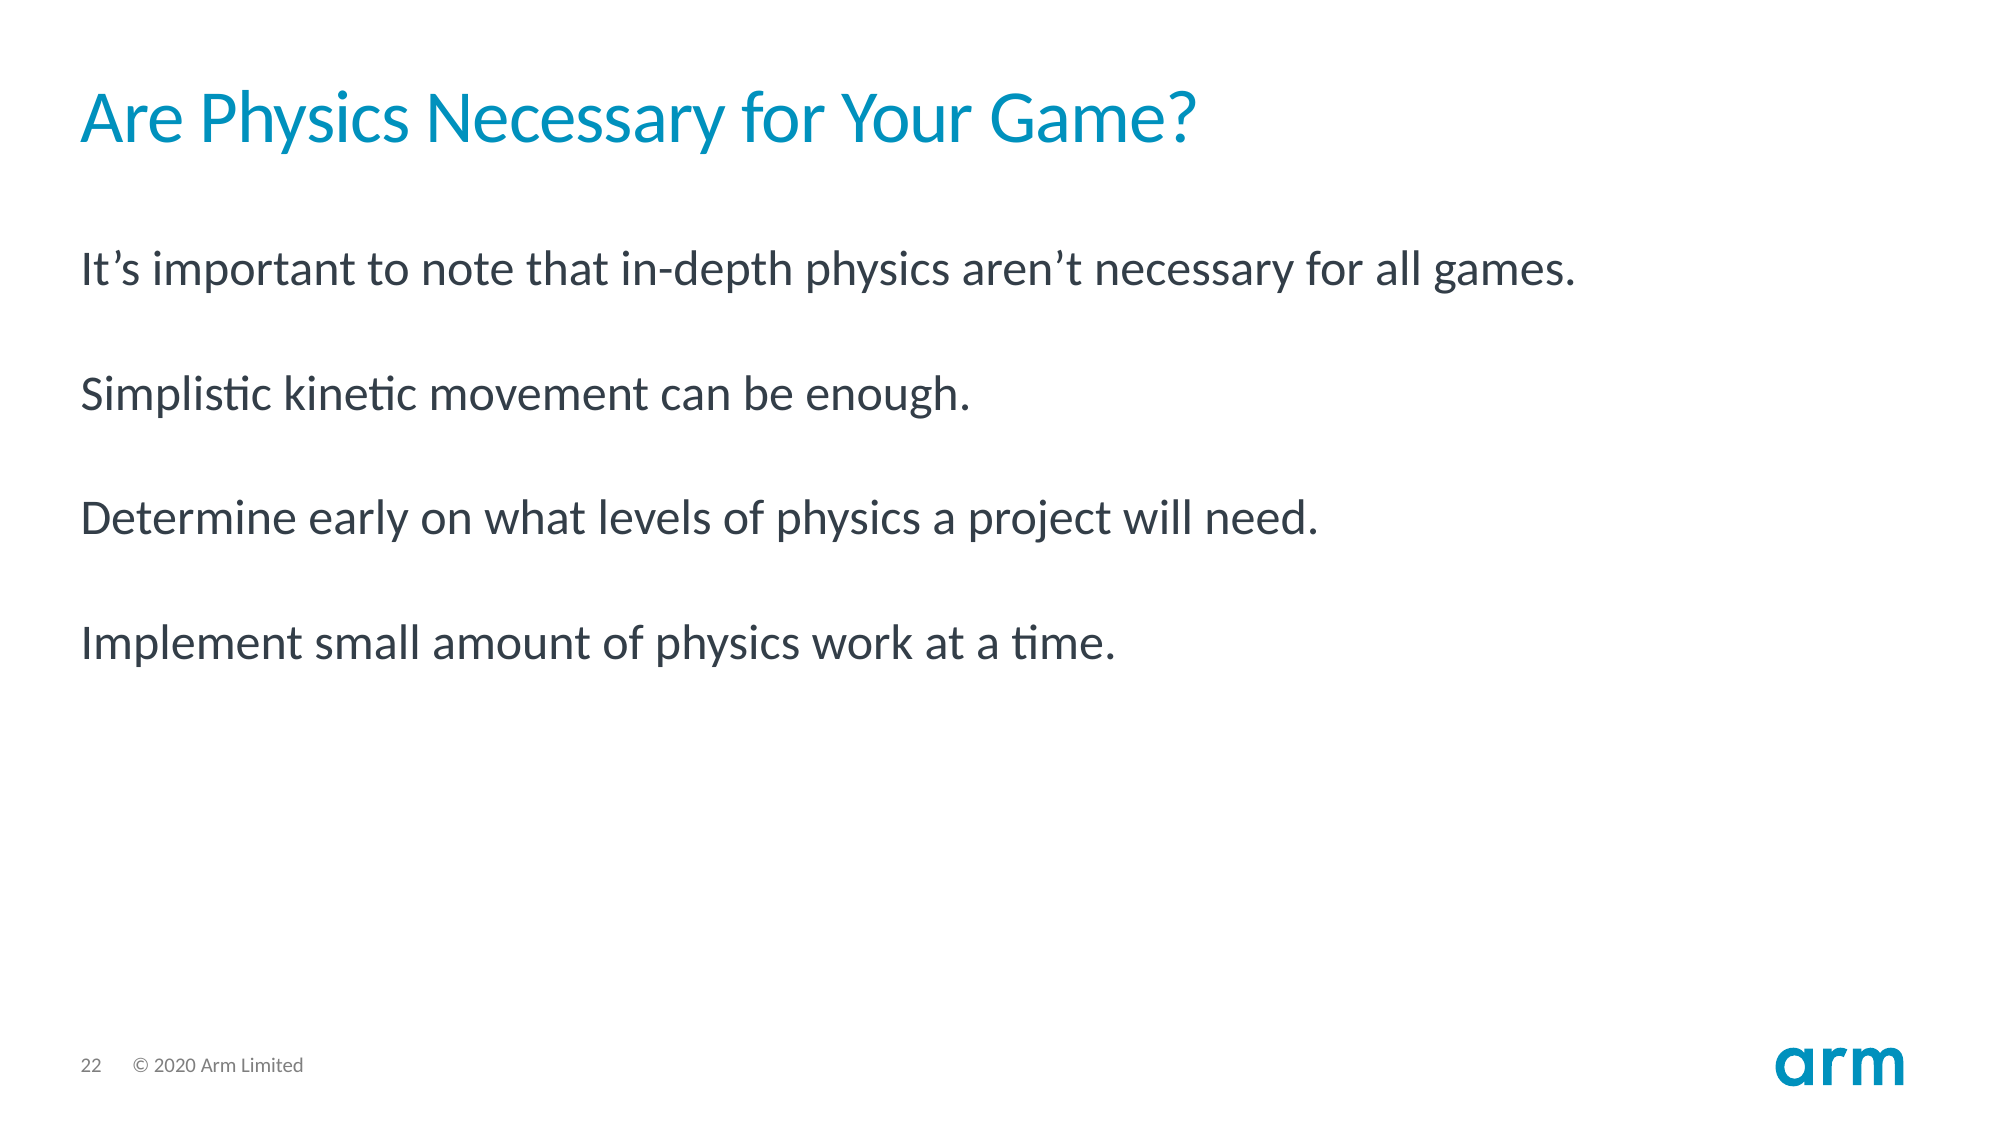

# Are Physics Necessary for Your Game?
It’s important to note that in-depth physics aren’t necessary for all games.

Simplistic kinetic movement can be enough.

Determine early on what levels of physics a project will need.

Implement small amount of physics work at a time.